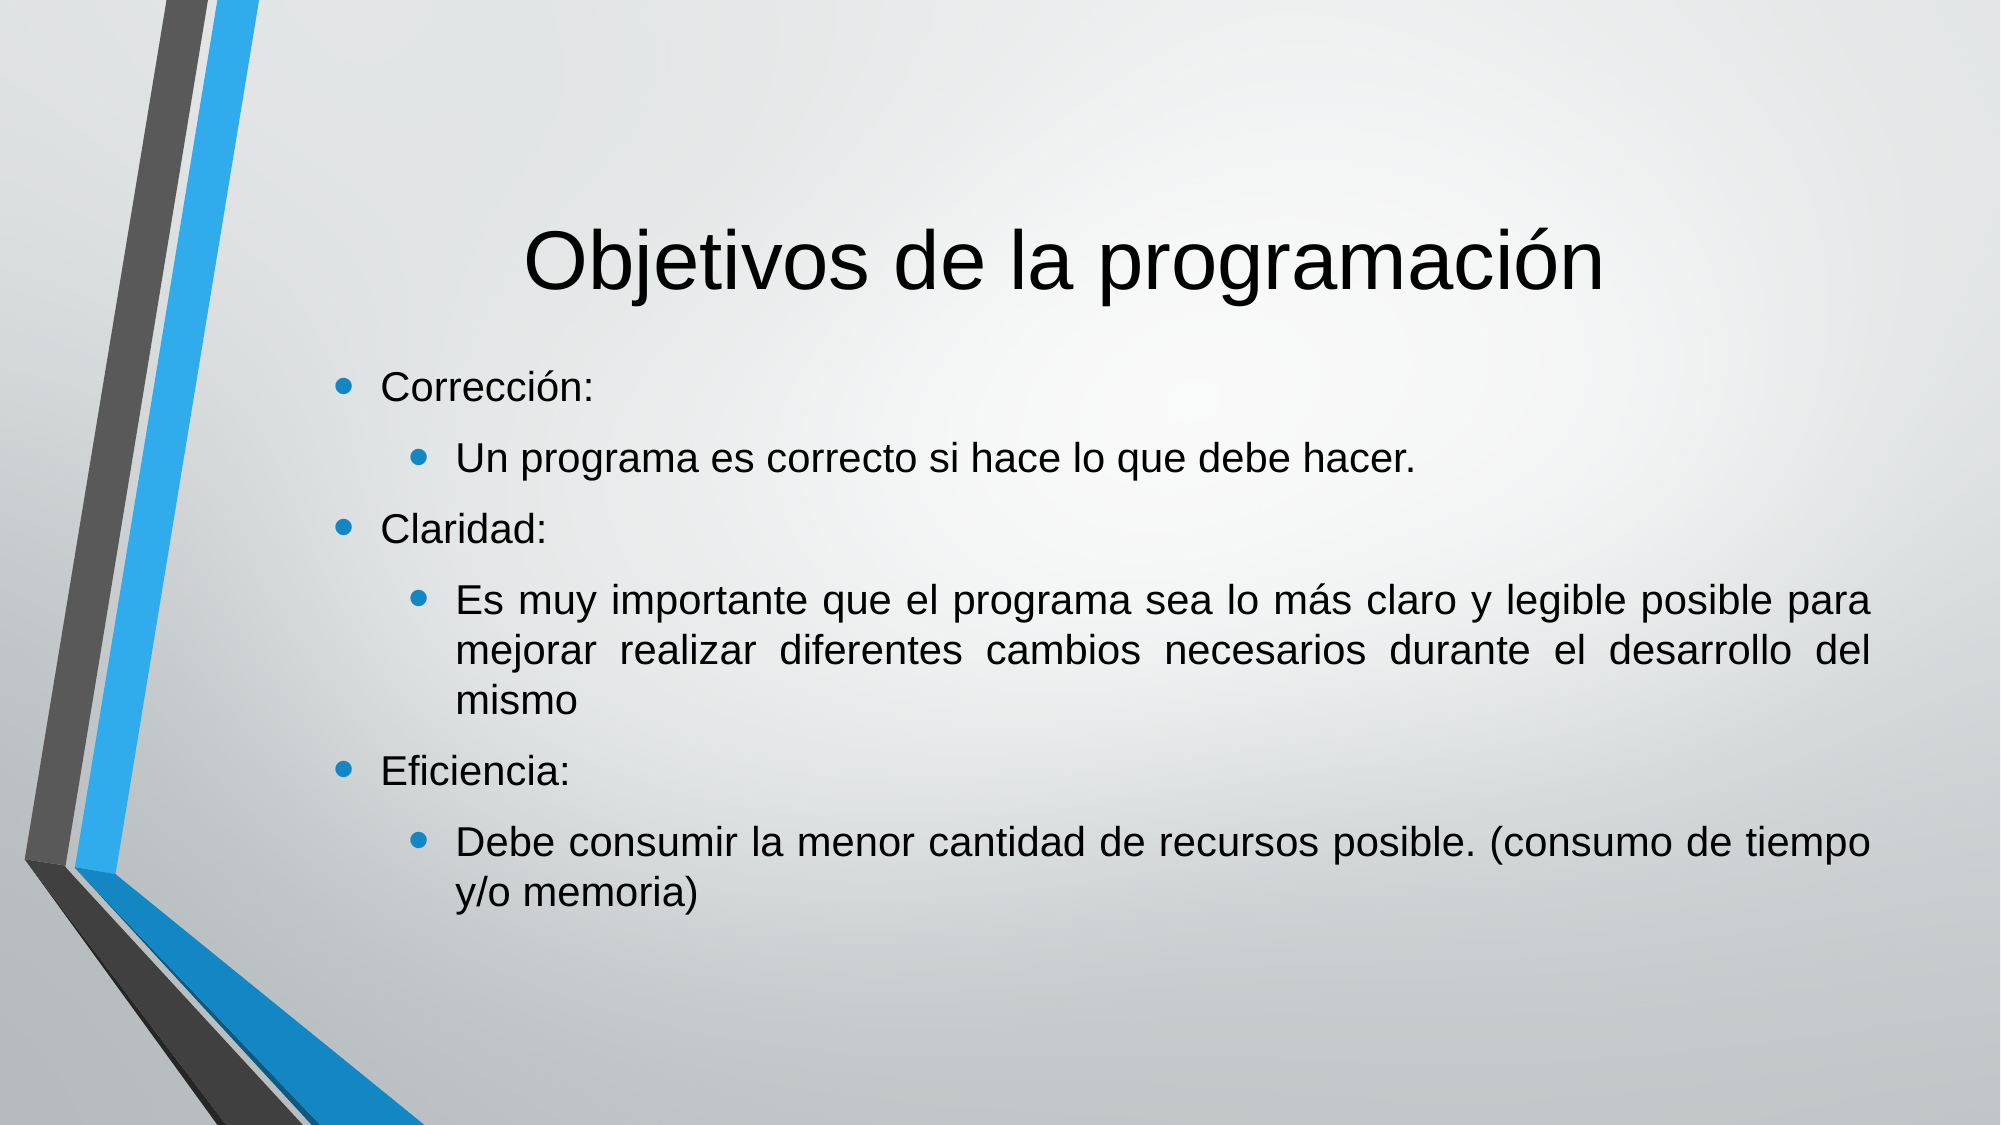

# Objetivos de la programación
Corrección:
Un programa es correcto si hace lo que debe hacer.
Claridad:
Es muy importante que el programa sea lo más claro y legible posible para mejorar realizar diferentes cambios necesarios durante el desarrollo del mismo
Eficiencia:
Debe consumir la menor cantidad de recursos posible. (consumo de tiempo y/o memoria)